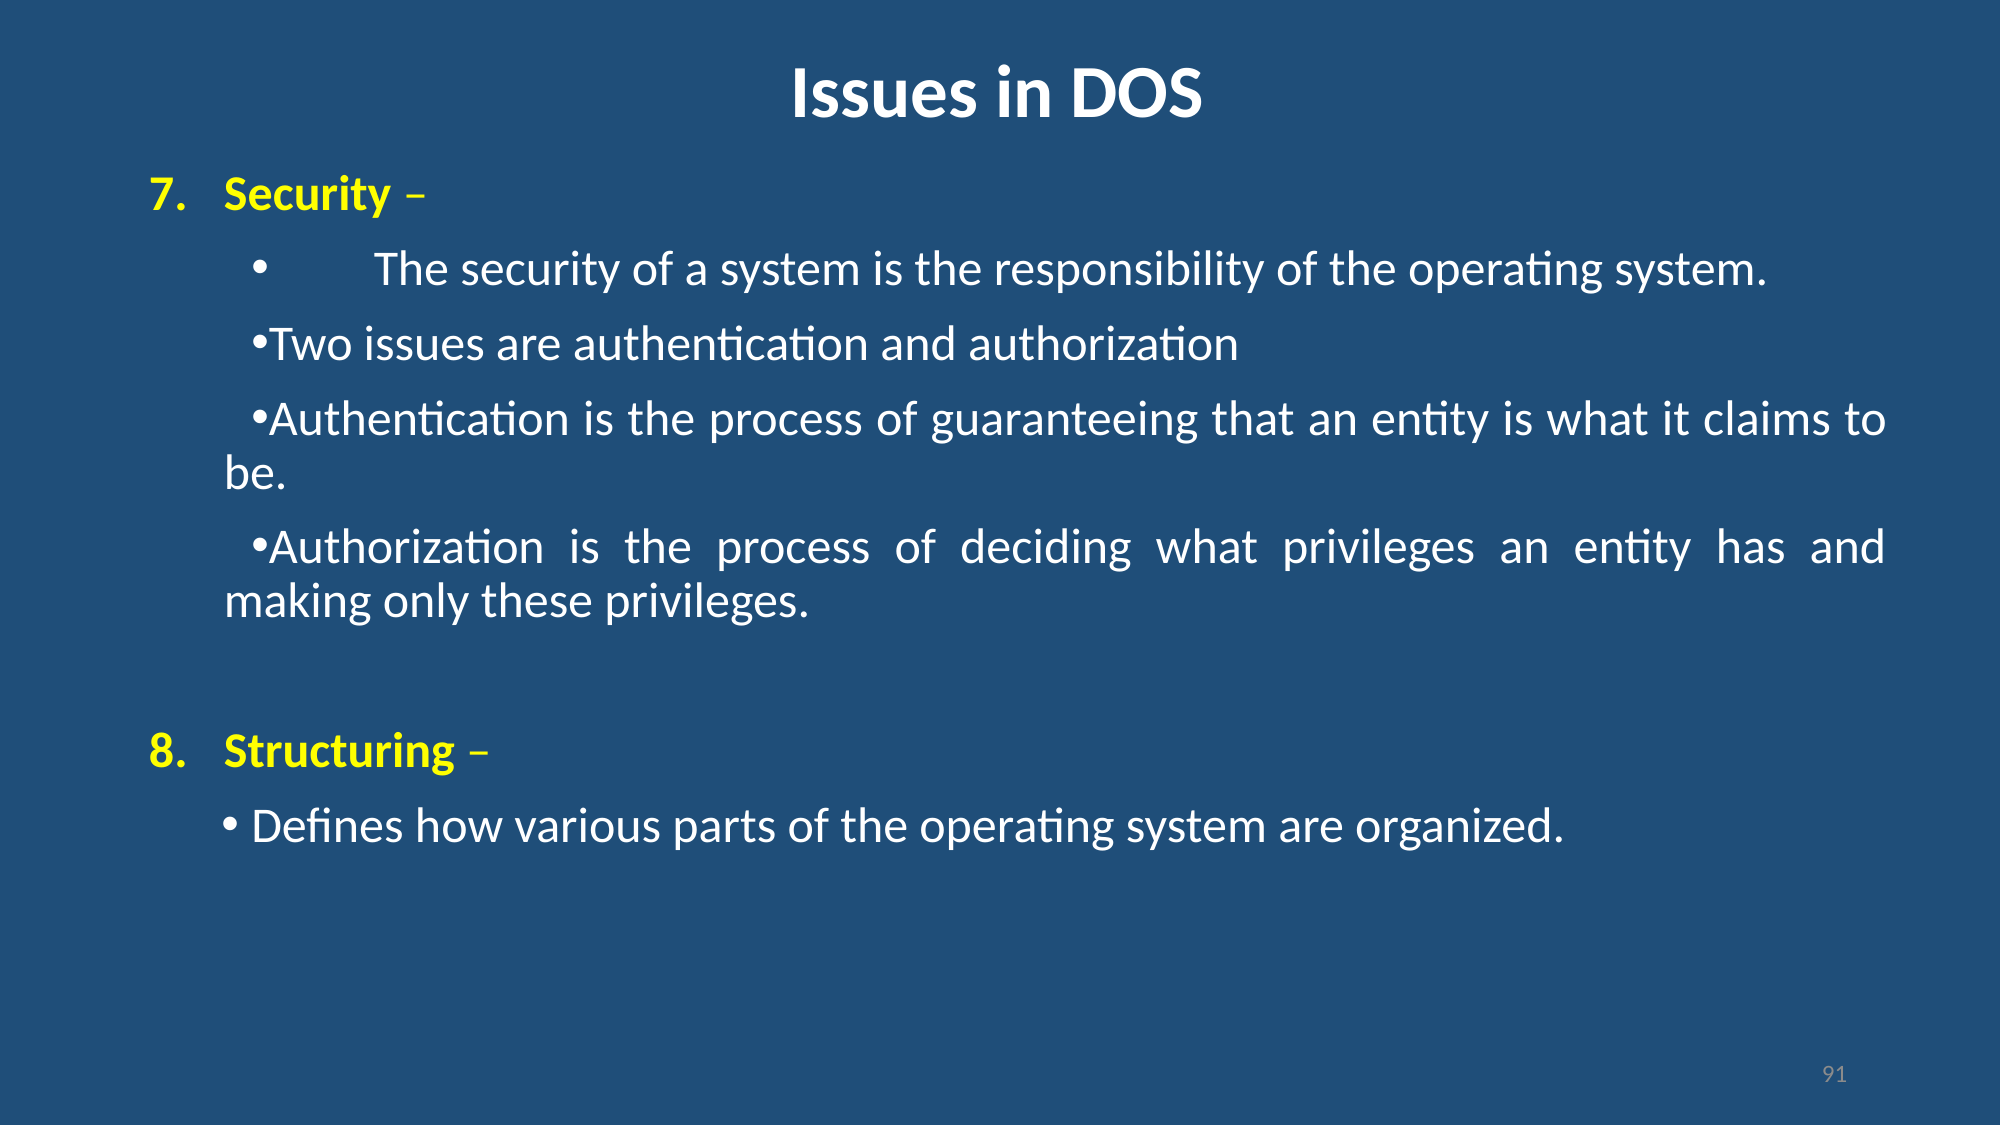

# Issues in DOS
Security –
	The security of a system is the responsibility of the operating system.
Two issues are authentication and authorization
Authentication is the process of guaranteeing that an entity is what it claims to be.
Authorization is the process of deciding what privileges an entity has and making only these privileges.

Structuring –
Defines how various parts of the operating system are organized.

91